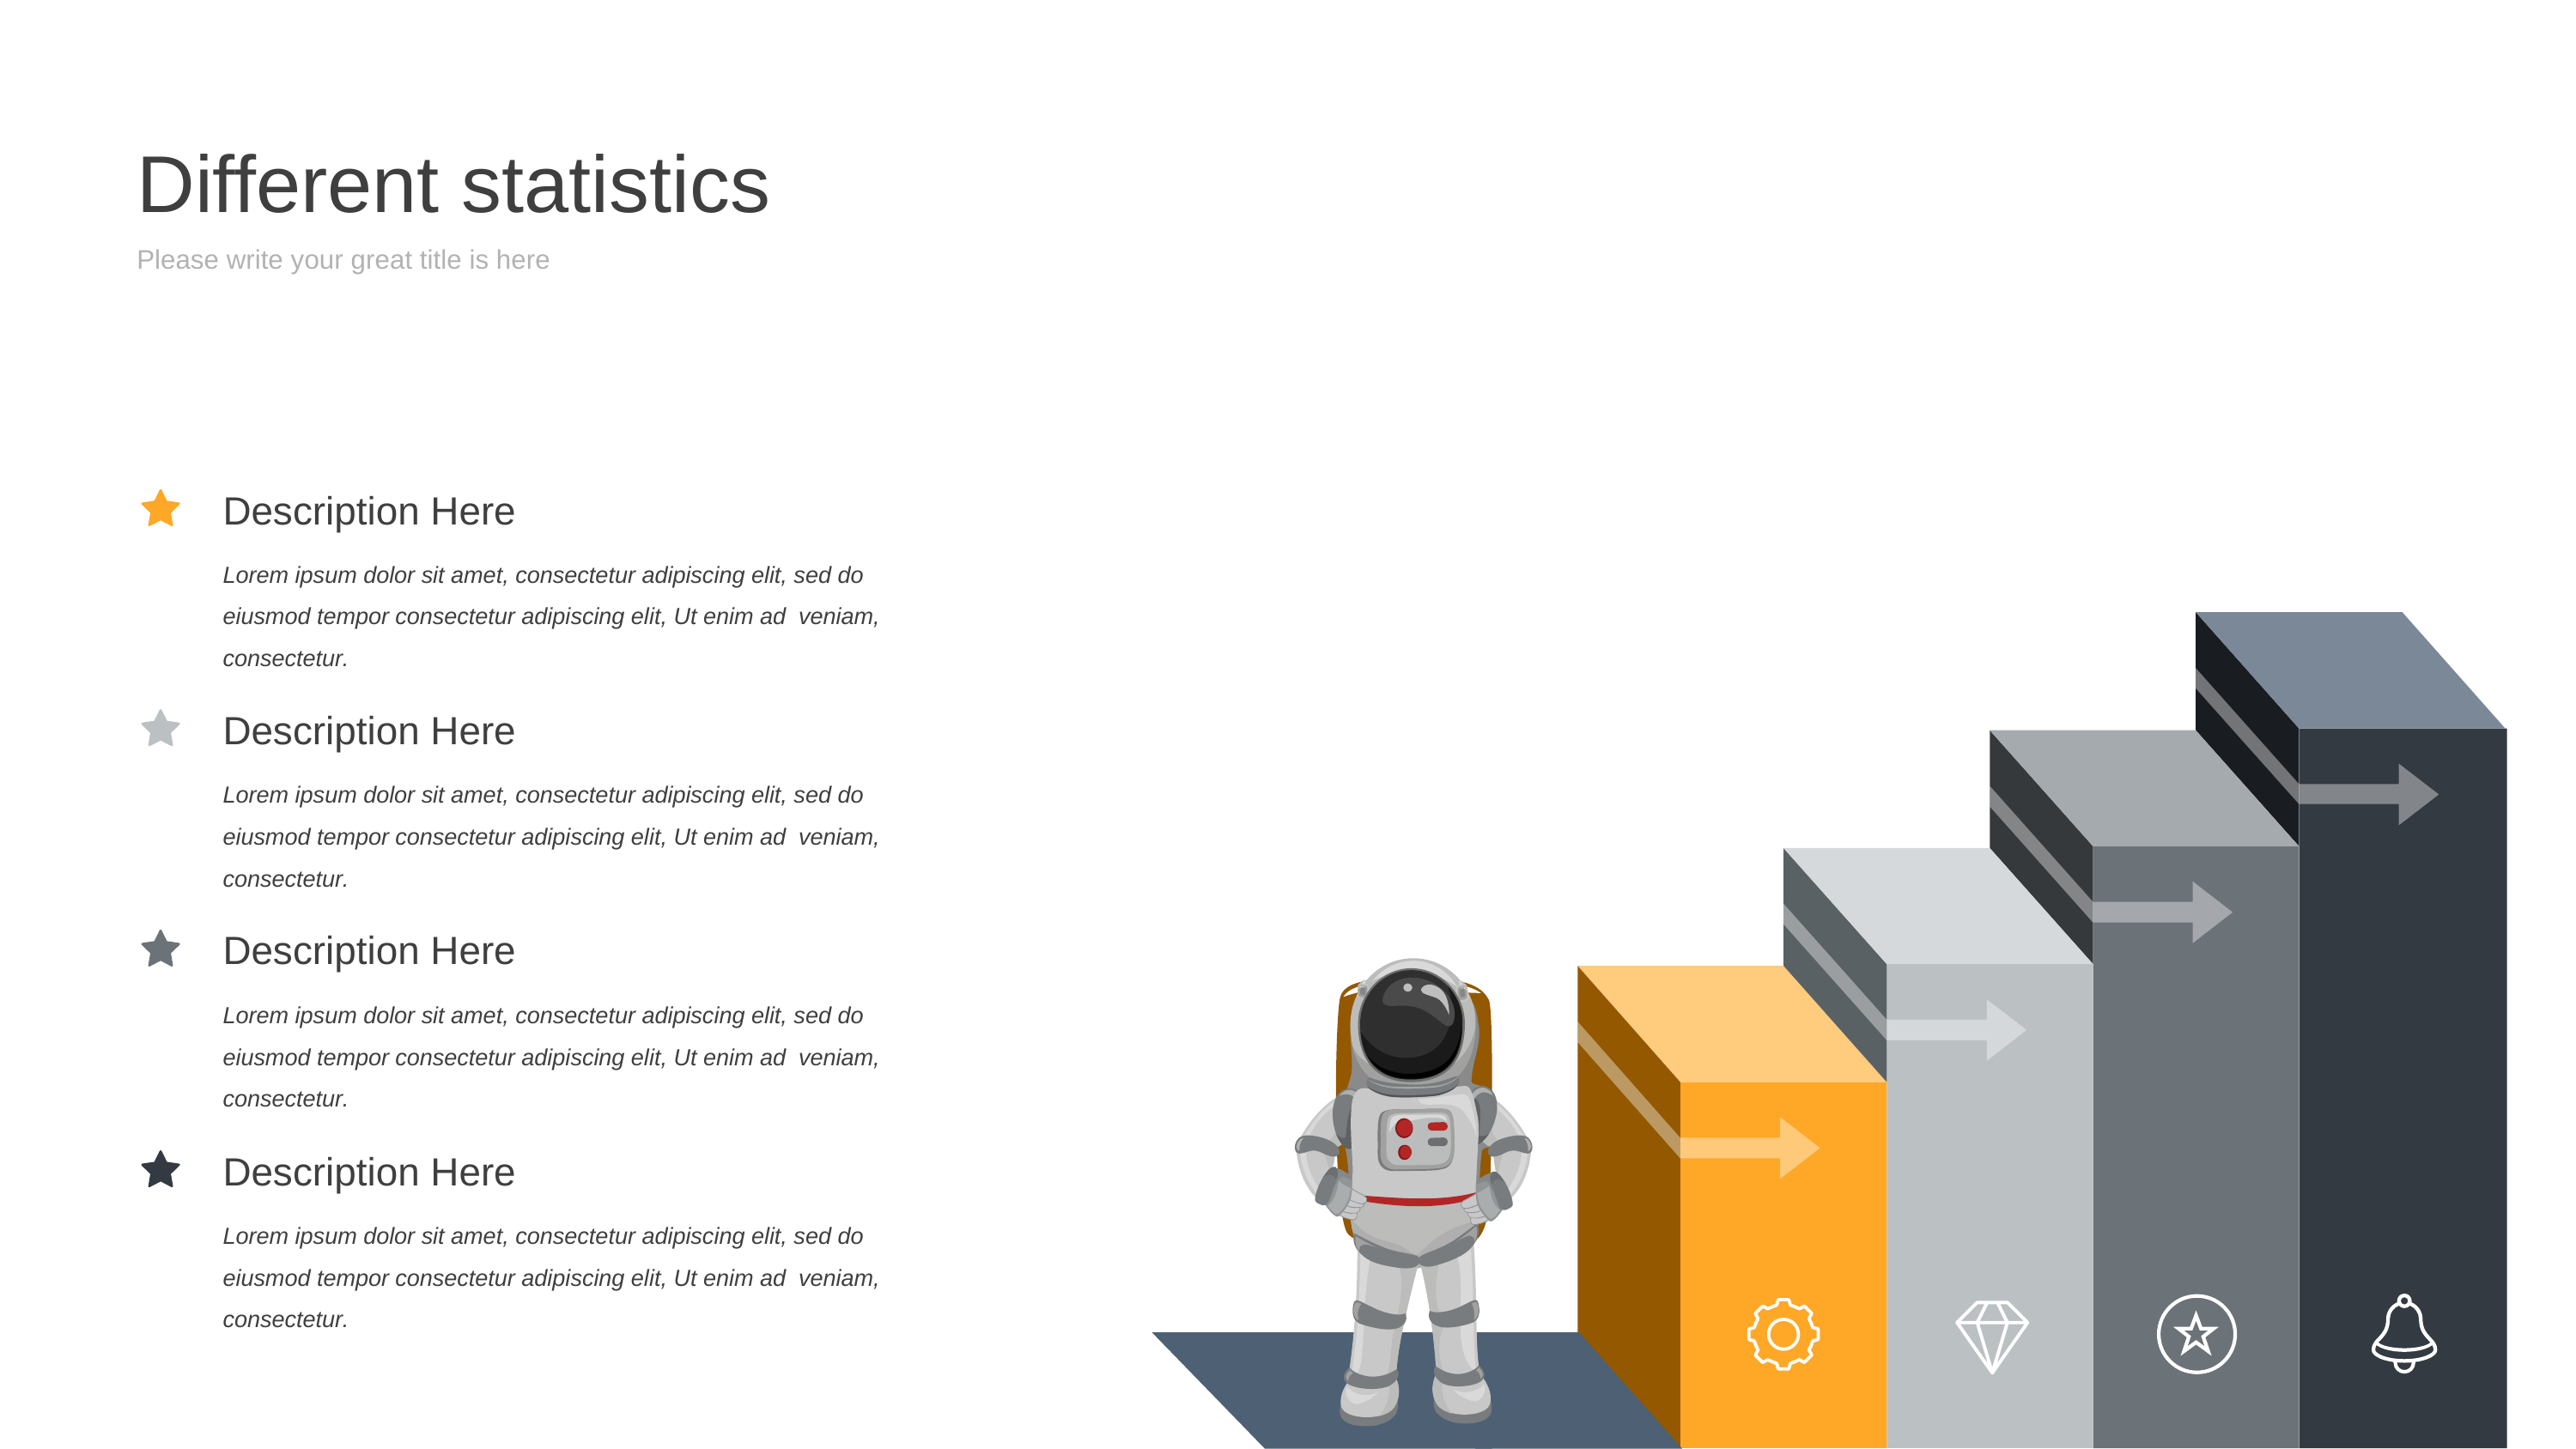

Different statistics
Please write your great title is here
Description Here

Lorem ipsum dolor sit amet, consectetur adipiscing elit, sed do eiusmod tempor consectetur adipiscing elit, Ut enim ad  veniam, consectetur.

Description Here

Lorem ipsum dolor sit amet, consectetur adipiscing elit, sed do eiusmod tempor consectetur adipiscing elit, Ut enim ad  veniam, consectetur.

Description Here

Lorem ipsum dolor sit amet, consectetur adipiscing elit, sed do eiusmod tempor consectetur adipiscing elit, Ut enim ad  veniam, consectetur.

Description Here

Lorem ipsum dolor sit amet, consectetur adipiscing elit, sed do eiusmod tempor consectetur adipiscing elit, Ut enim ad  veniam, consectetur.